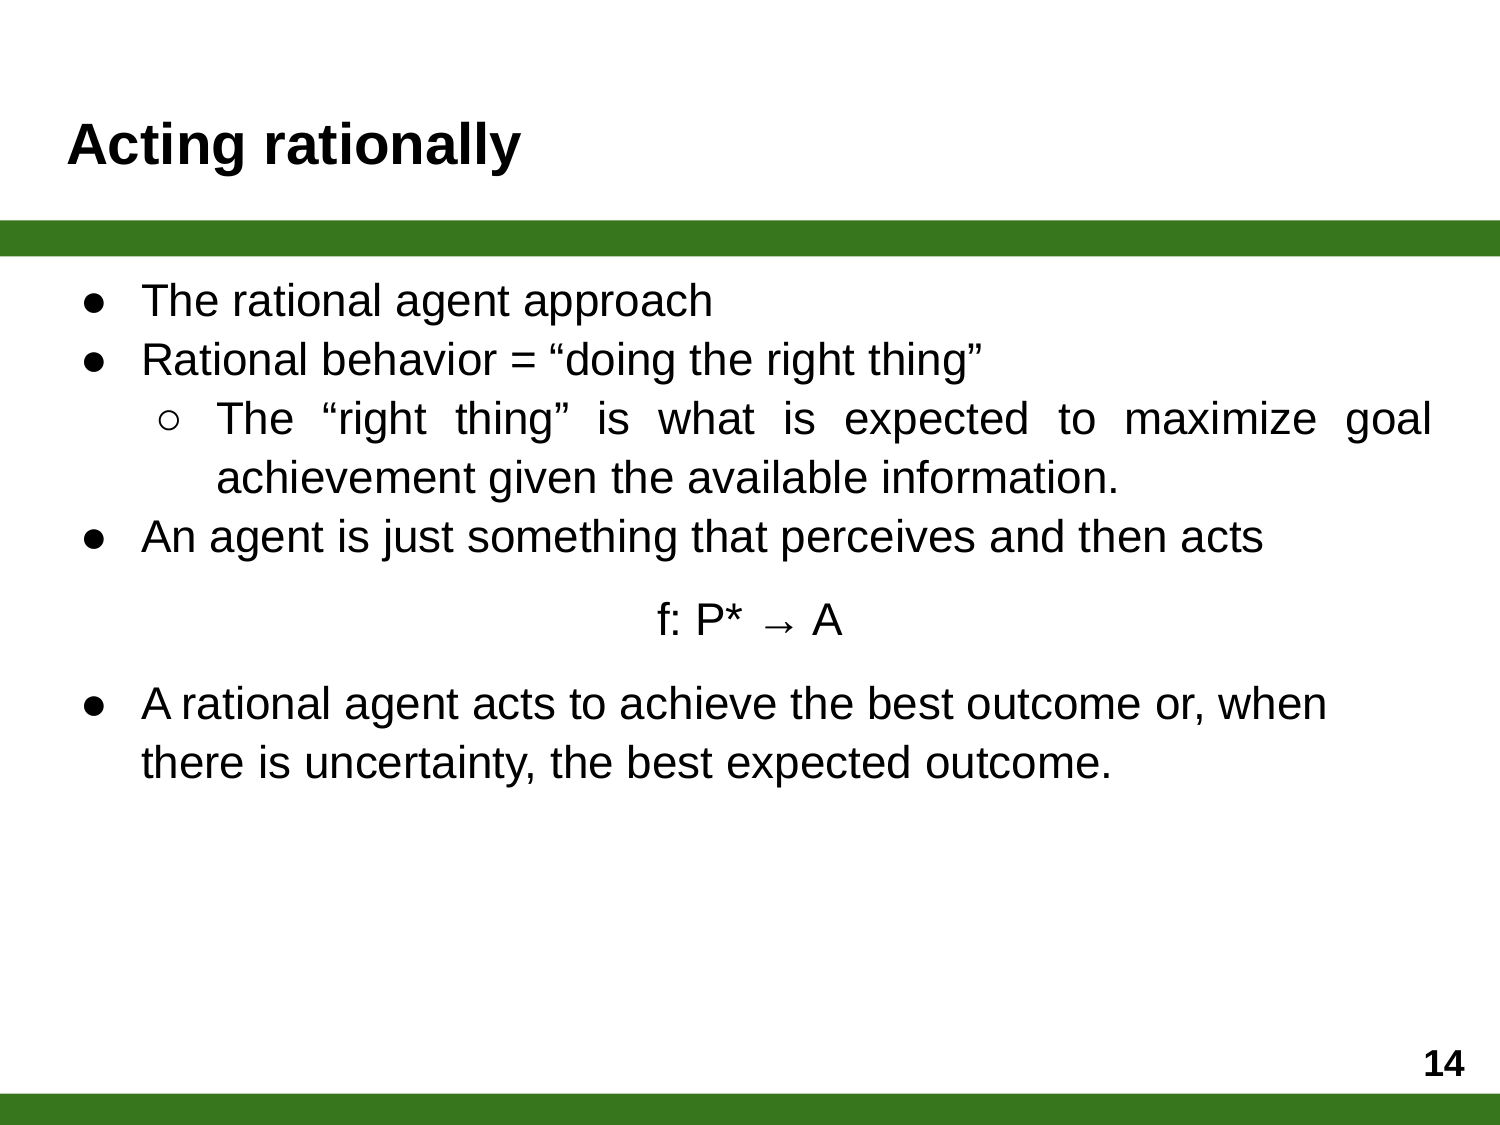

# Acting rationally
The rational agent approach
Rational behavior = “doing the right thing”
The “right thing” is what is expected to maximize goal achievement given the available information.
An agent is just something that perceives and then acts
f: P* → A
A rational agent acts to achieve the best outcome or, when there is uncertainty, the best expected outcome.

14